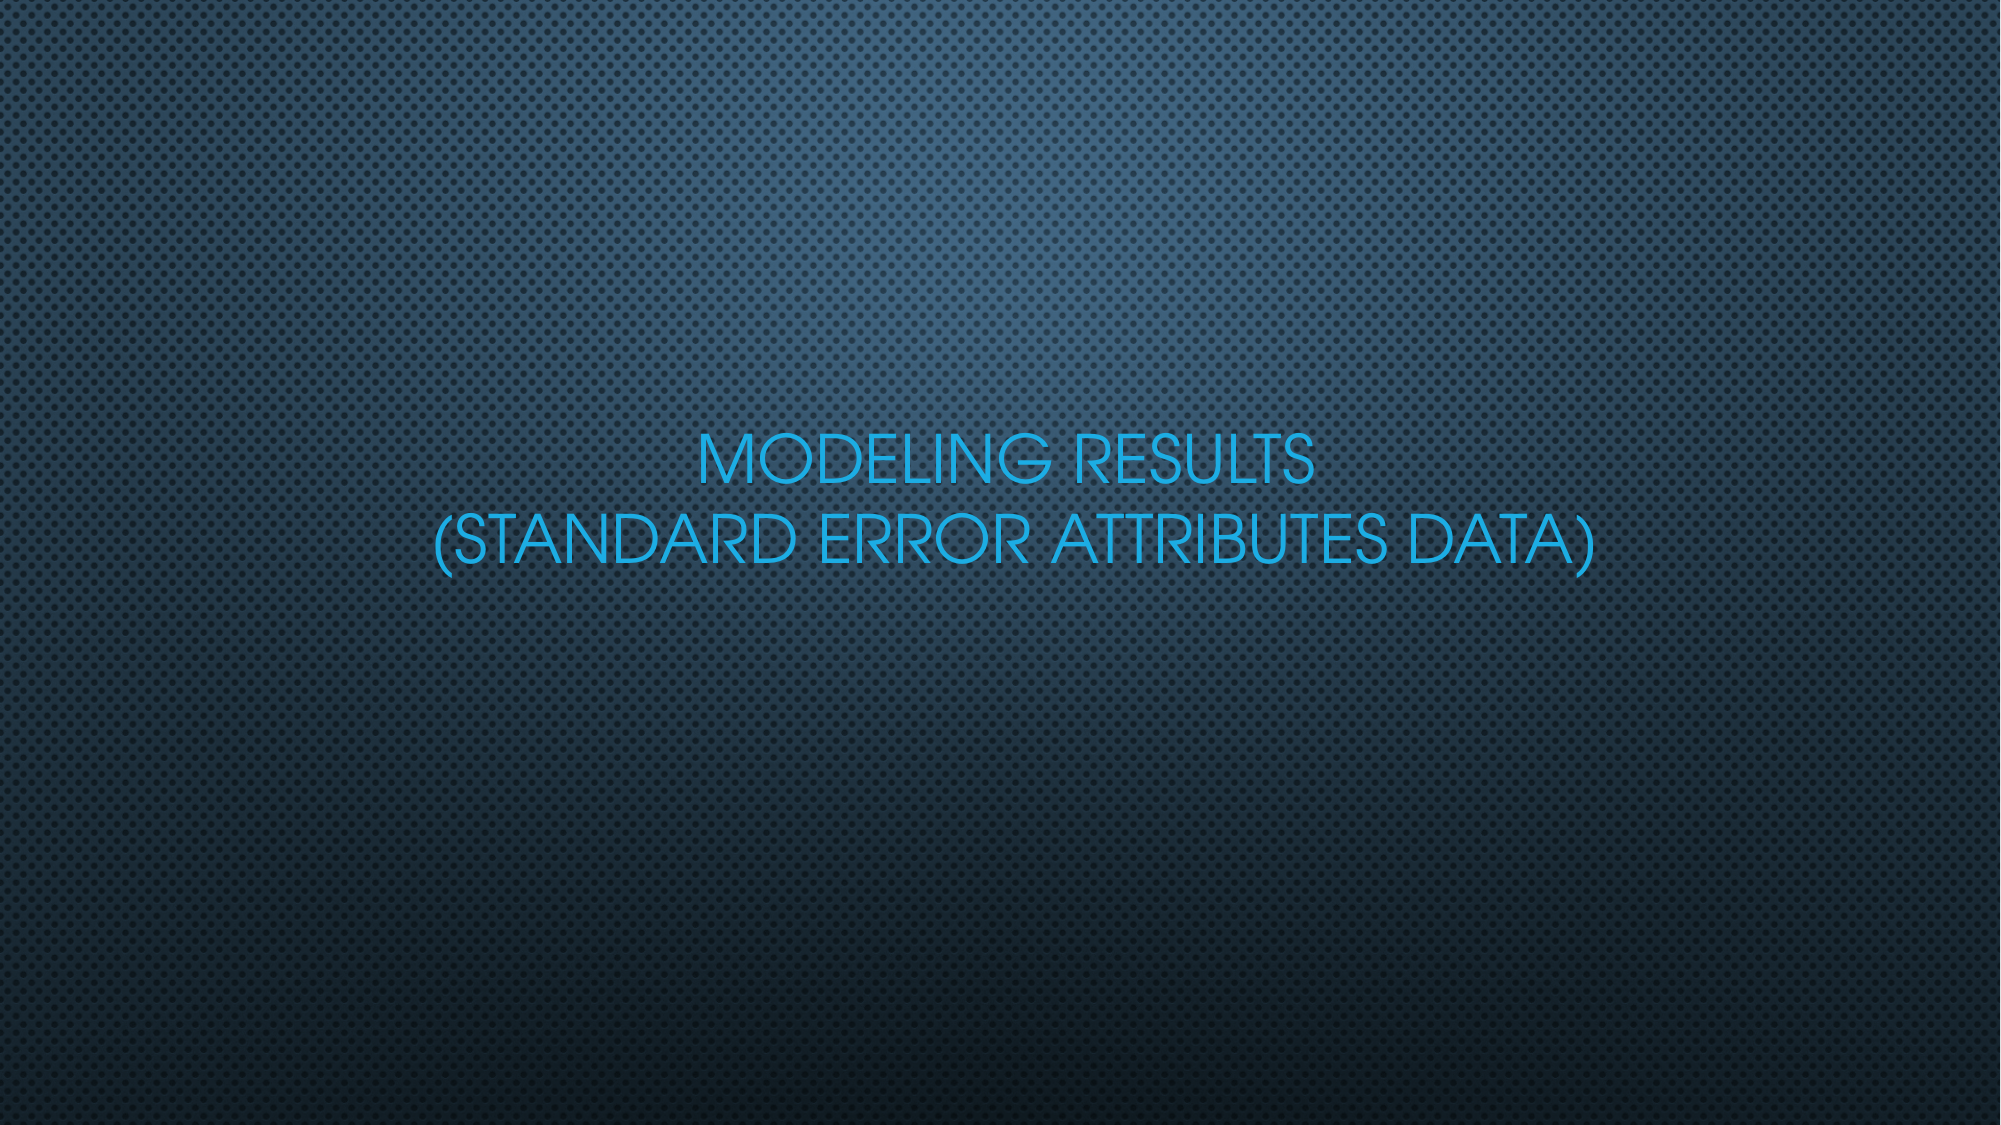

# MODELING RESULTS
(STANDARD ERROR ATTRIBUTES DATA)